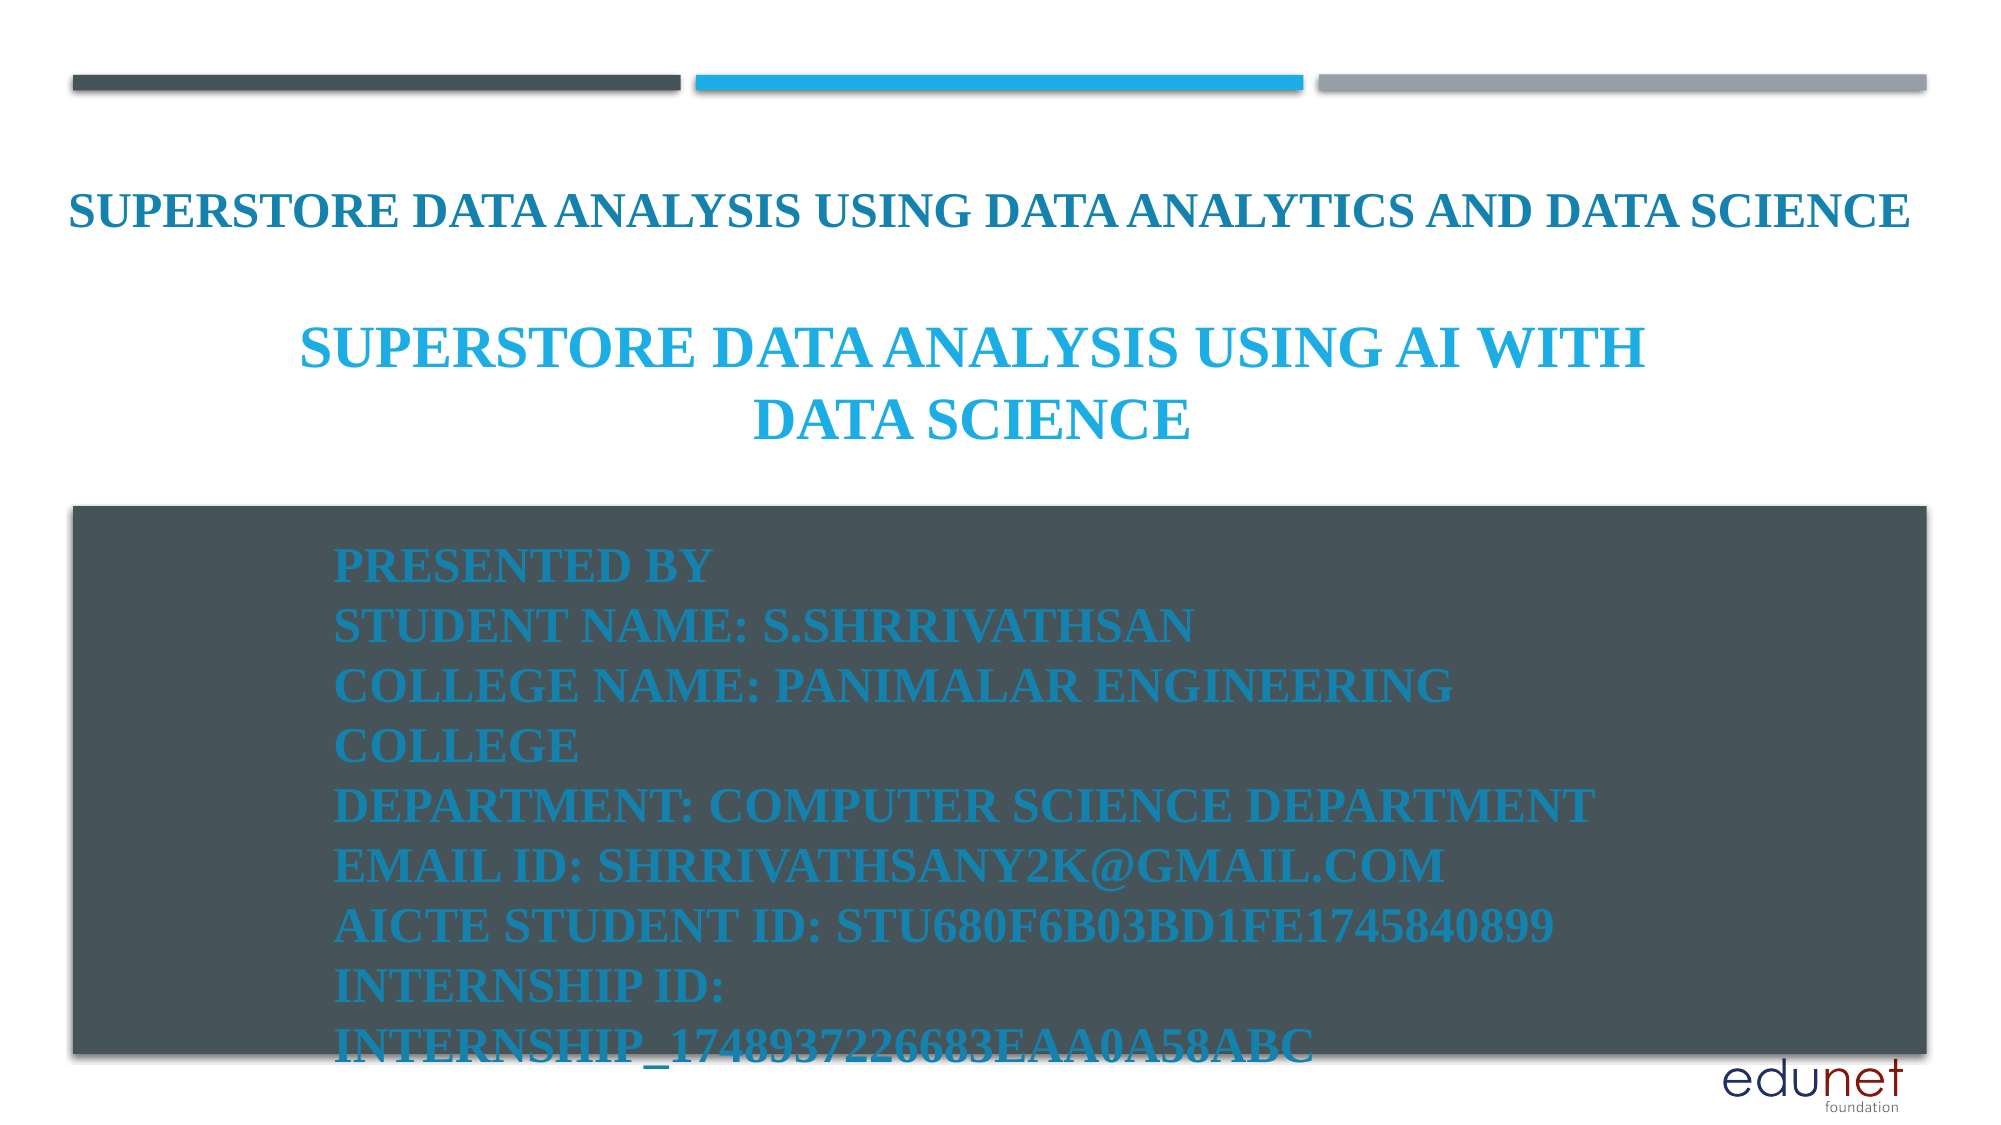

SuperStore Data Analysis Using Data Analytics and Data Science
# SuperStore Data Analysis Using Ai with Data Science
Presented By
Student Name: S.SHRRIVATHSAN
College Name: Panimalar ENGINEERING COLLEGE
Department: COMPUTER SCIENCE DEPARTMENT
Email ID: shrrivathsany2k@gmail.com
AICTE Student ID: STU680f6b03bd1fe1745840899
Internship ID: INTERNSHIP_1748937226683eaa0a58abc